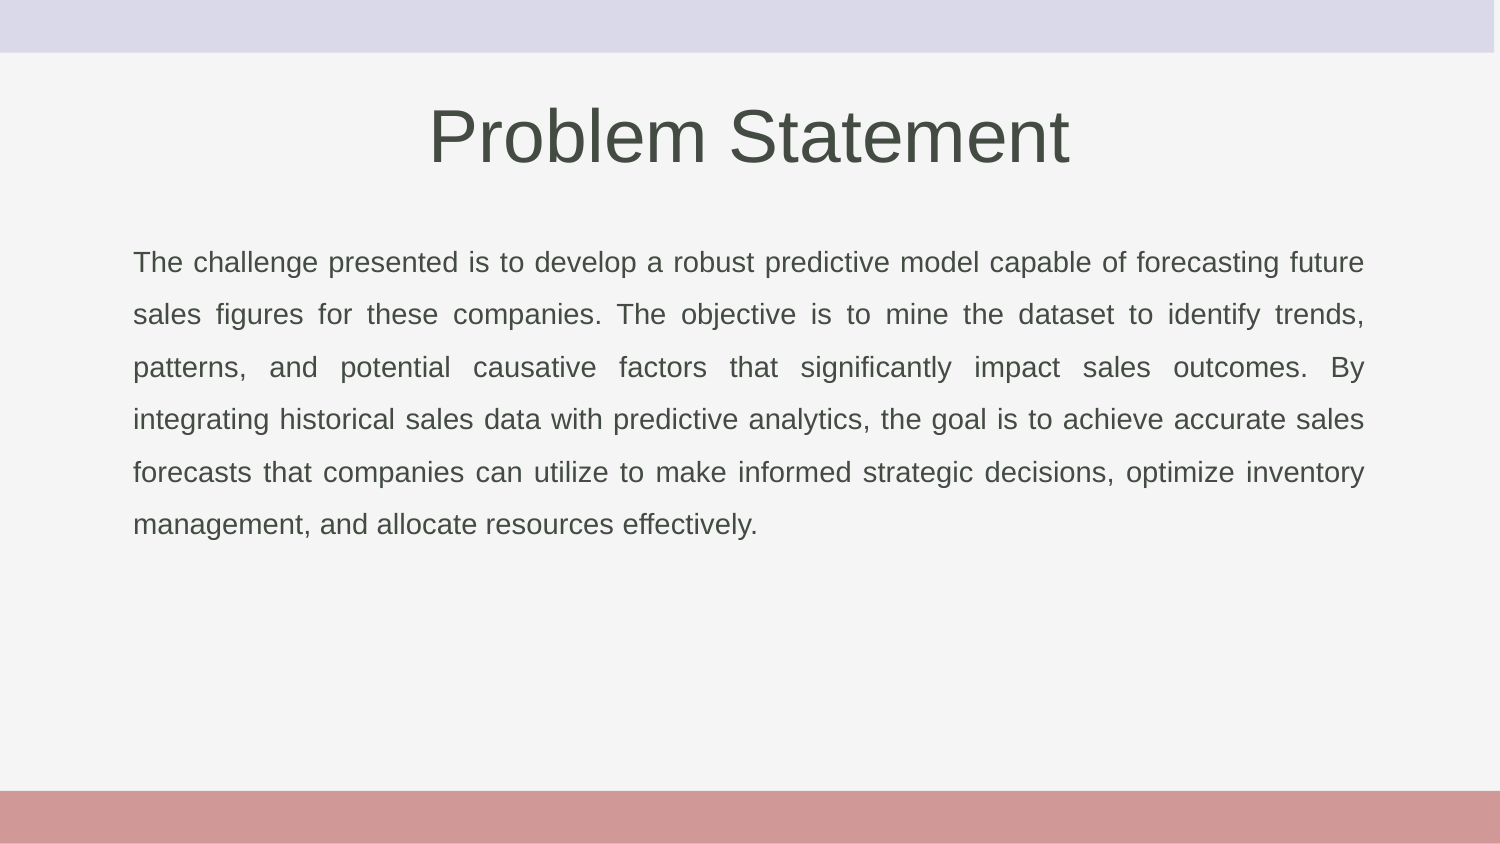

# Problem Statement
The challenge presented is to develop a robust predictive model capable of forecasting future sales figures for these companies. The objective is to mine the dataset to identify trends, patterns, and potential causative factors that significantly impact sales outcomes. By integrating historical sales data with predictive analytics, the goal is to achieve accurate sales forecasts that companies can utilize to make informed strategic decisions, optimize inventory management, and allocate resources effectively.